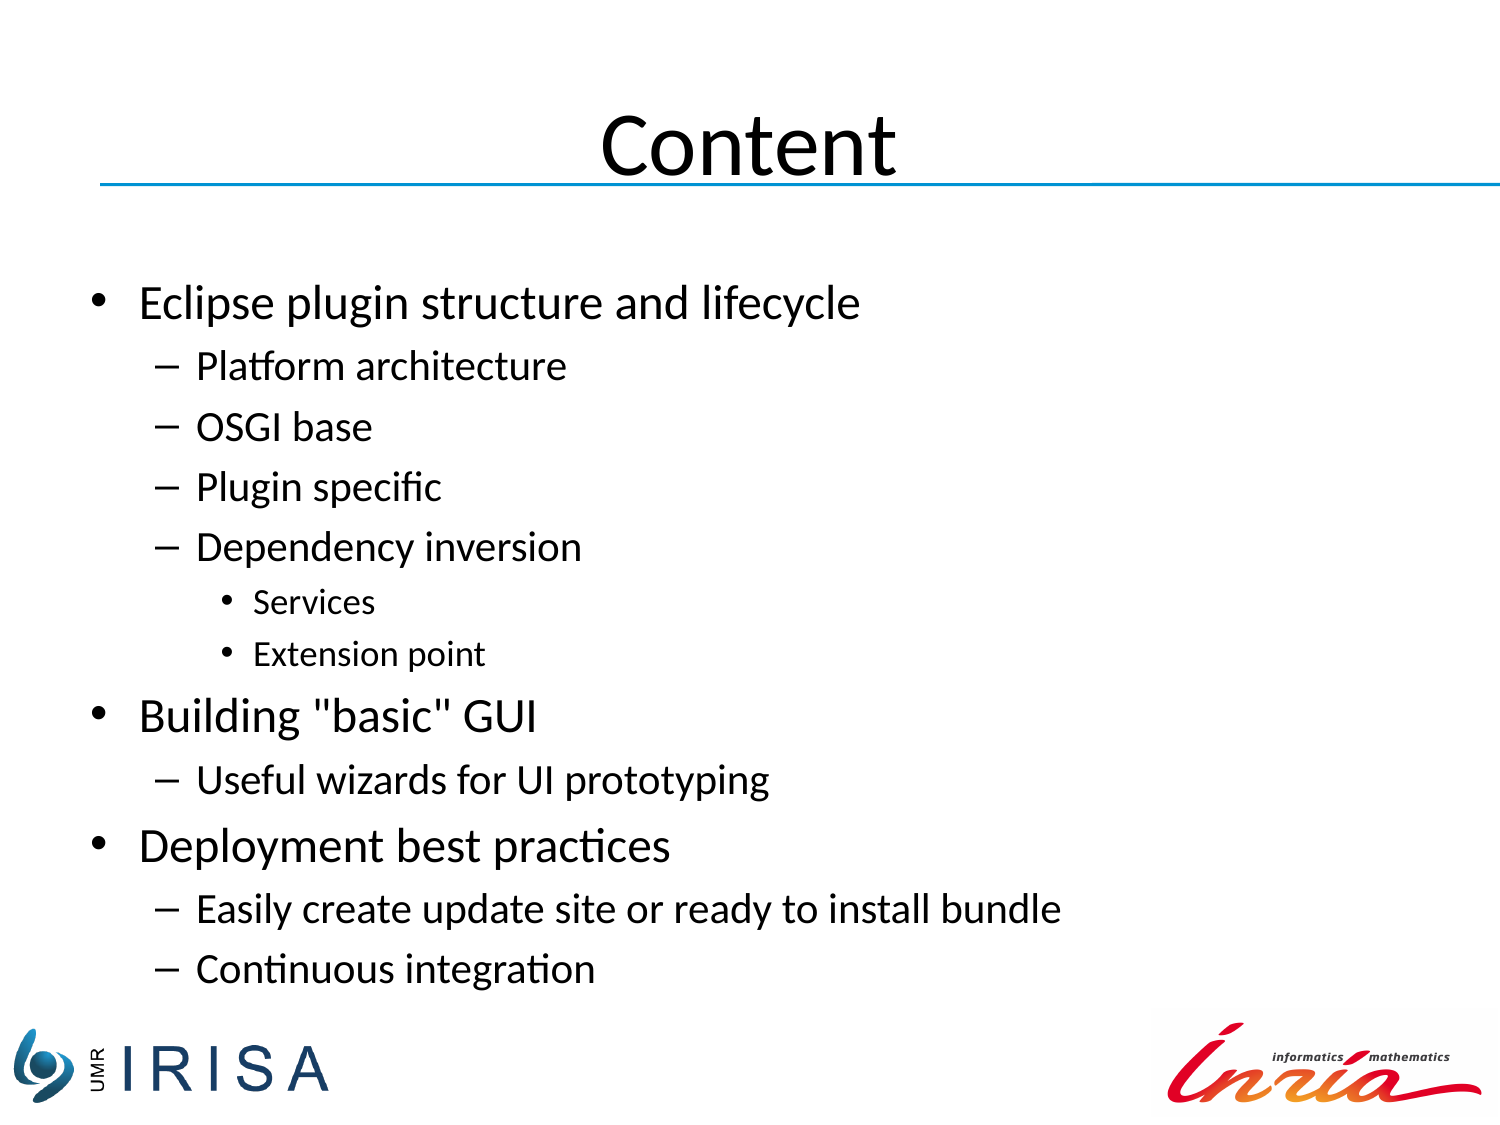

# Content
Eclipse plugin structure and lifecycle
Platform architecture
OSGI base
Plugin specific
Dependency inversion
Services
Extension point
Building "basic" GUI
Useful wizards for UI prototyping
Deployment best practices
Easily create update site or ready to install bundle
Continuous integration